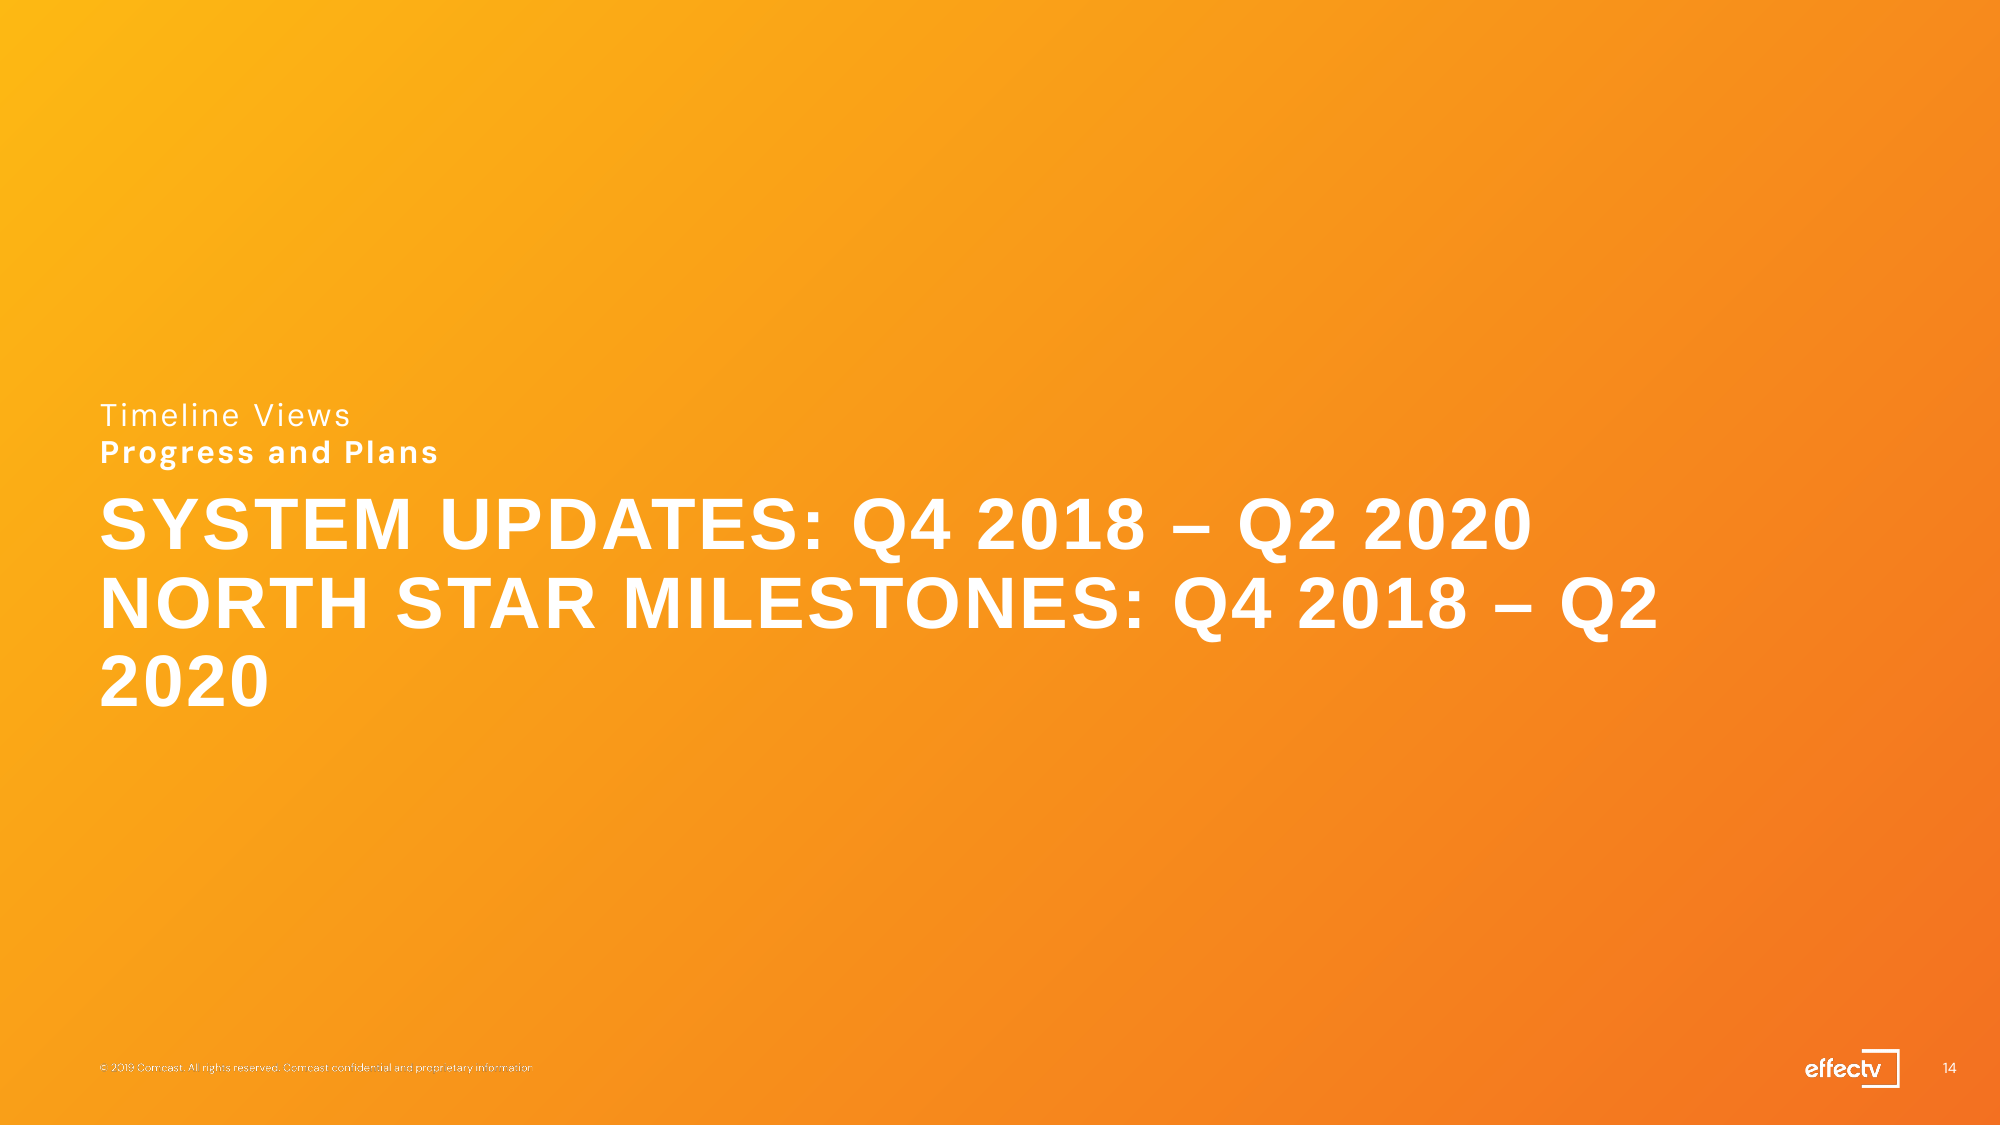

Timeline Views
Progress and Plans
System updates: Q4 2018 – Q2 2020
North star milestones: Q4 2018 – Q2 2020

14